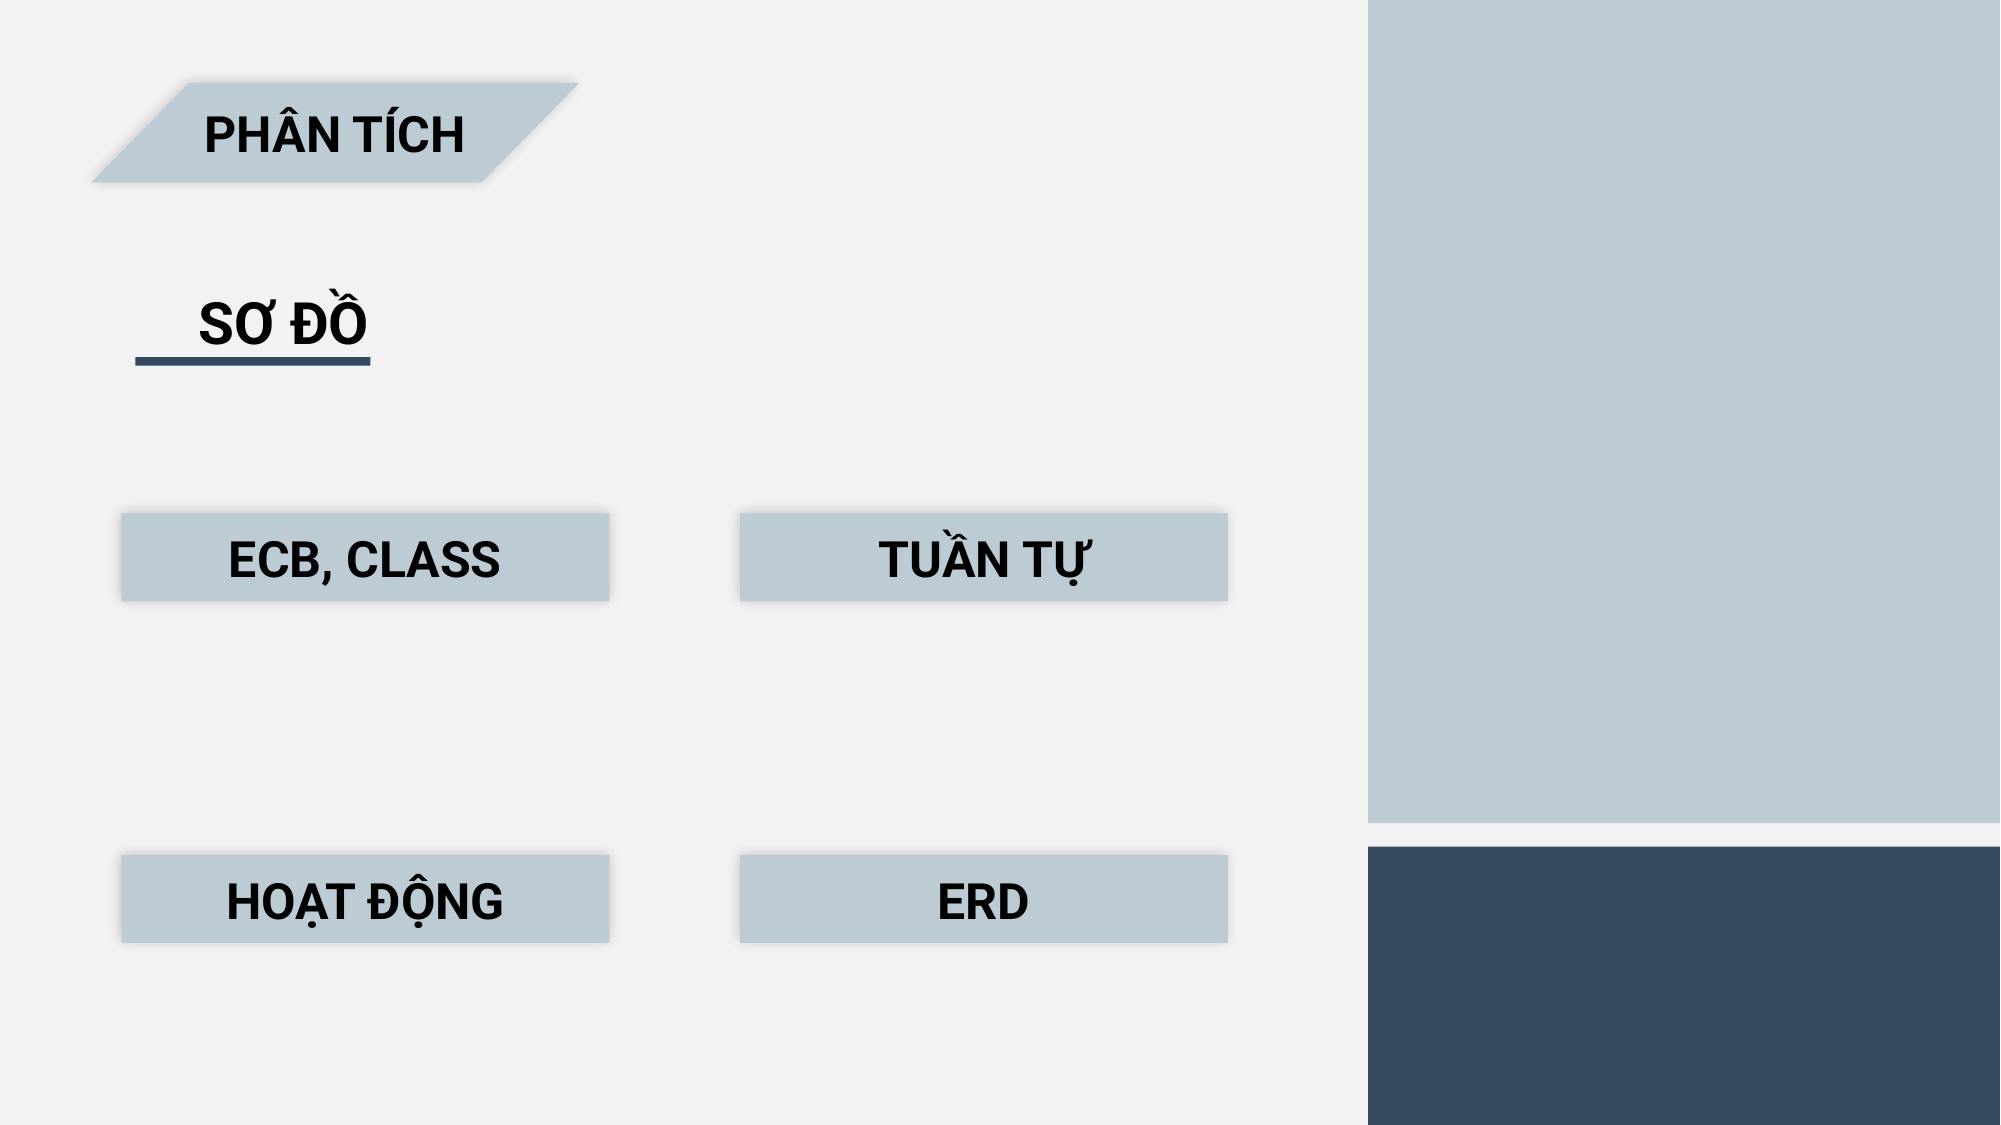

PHÂN TÍCH
SƠ ĐỒ

ECB, CLASS
TUẦN TỰ

ERD
HOẠT ĐỘNG